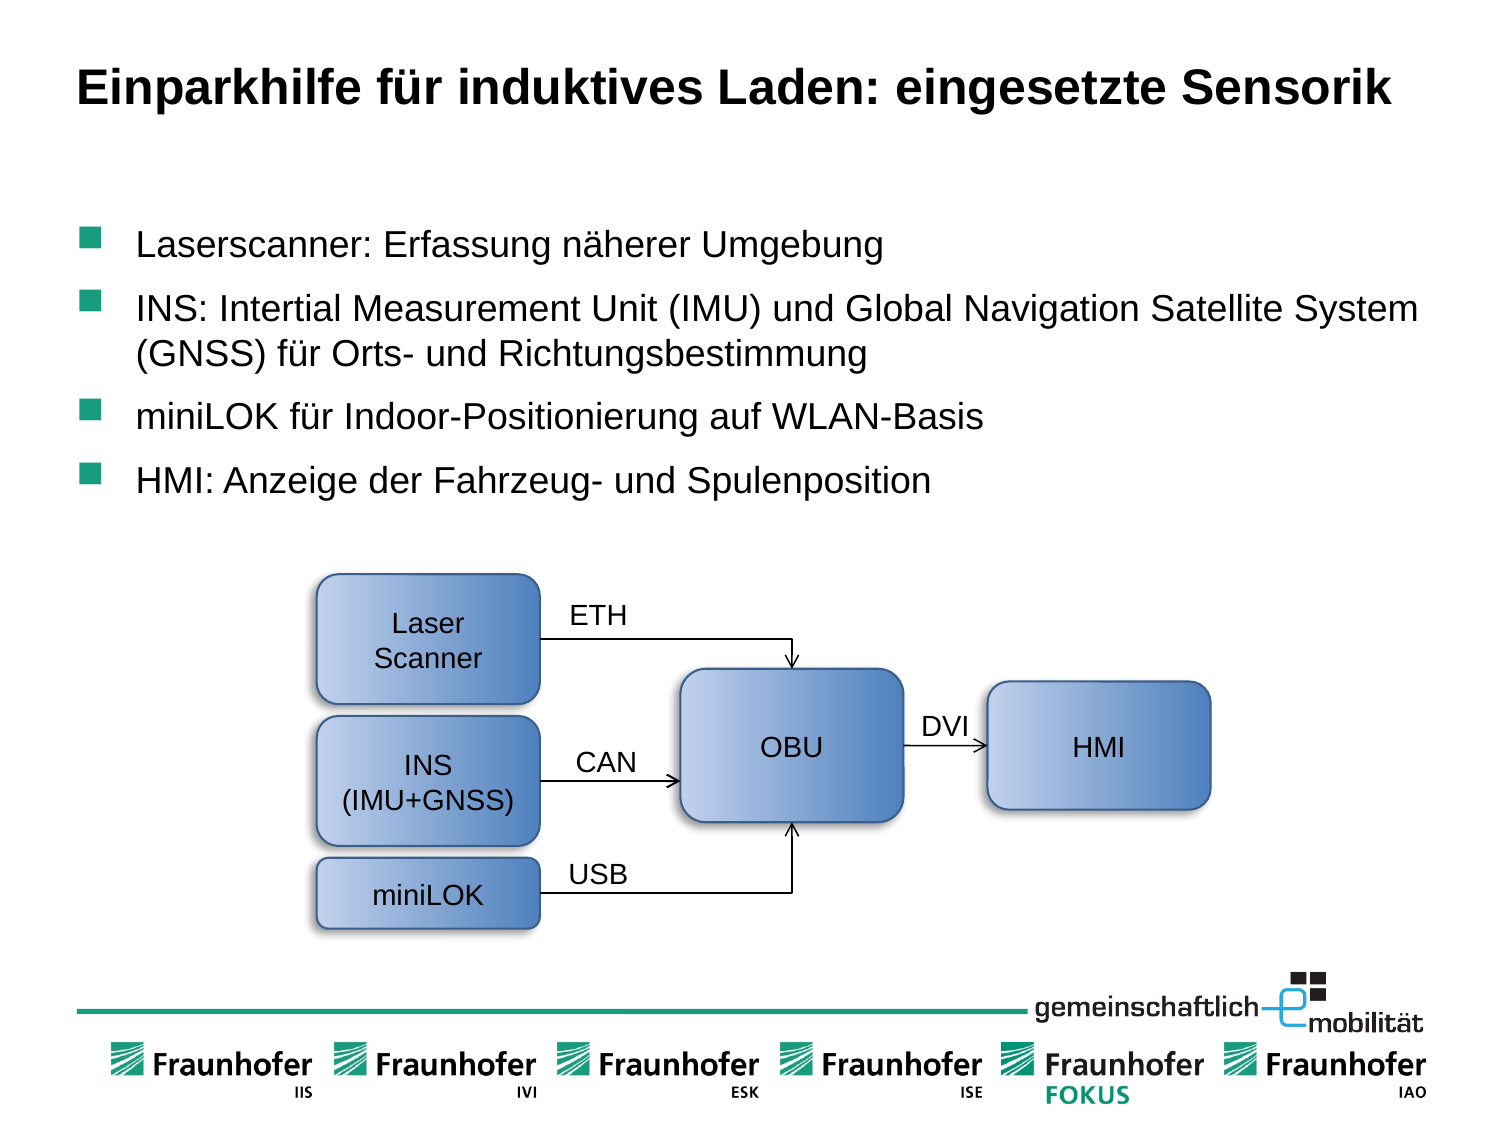

# Einparkhilfe für induktives Laden: eingesetzte Sensorik
Laserscanner: Erfassung näherer Umgebung
INS: Intertial Measurement Unit (IMU) und Global Navigation Satellite System (GNSS) für Orts- und Richtungsbestimmung
miniLOK für Indoor-Positionierung auf WLAN-Basis
HMI: Anzeige der Fahrzeug- und Spulenposition

Laser Scanner
DVI
INS
(IMU+GNSS)
CAN
HMI
OBU
miniLOK
ETH
USB